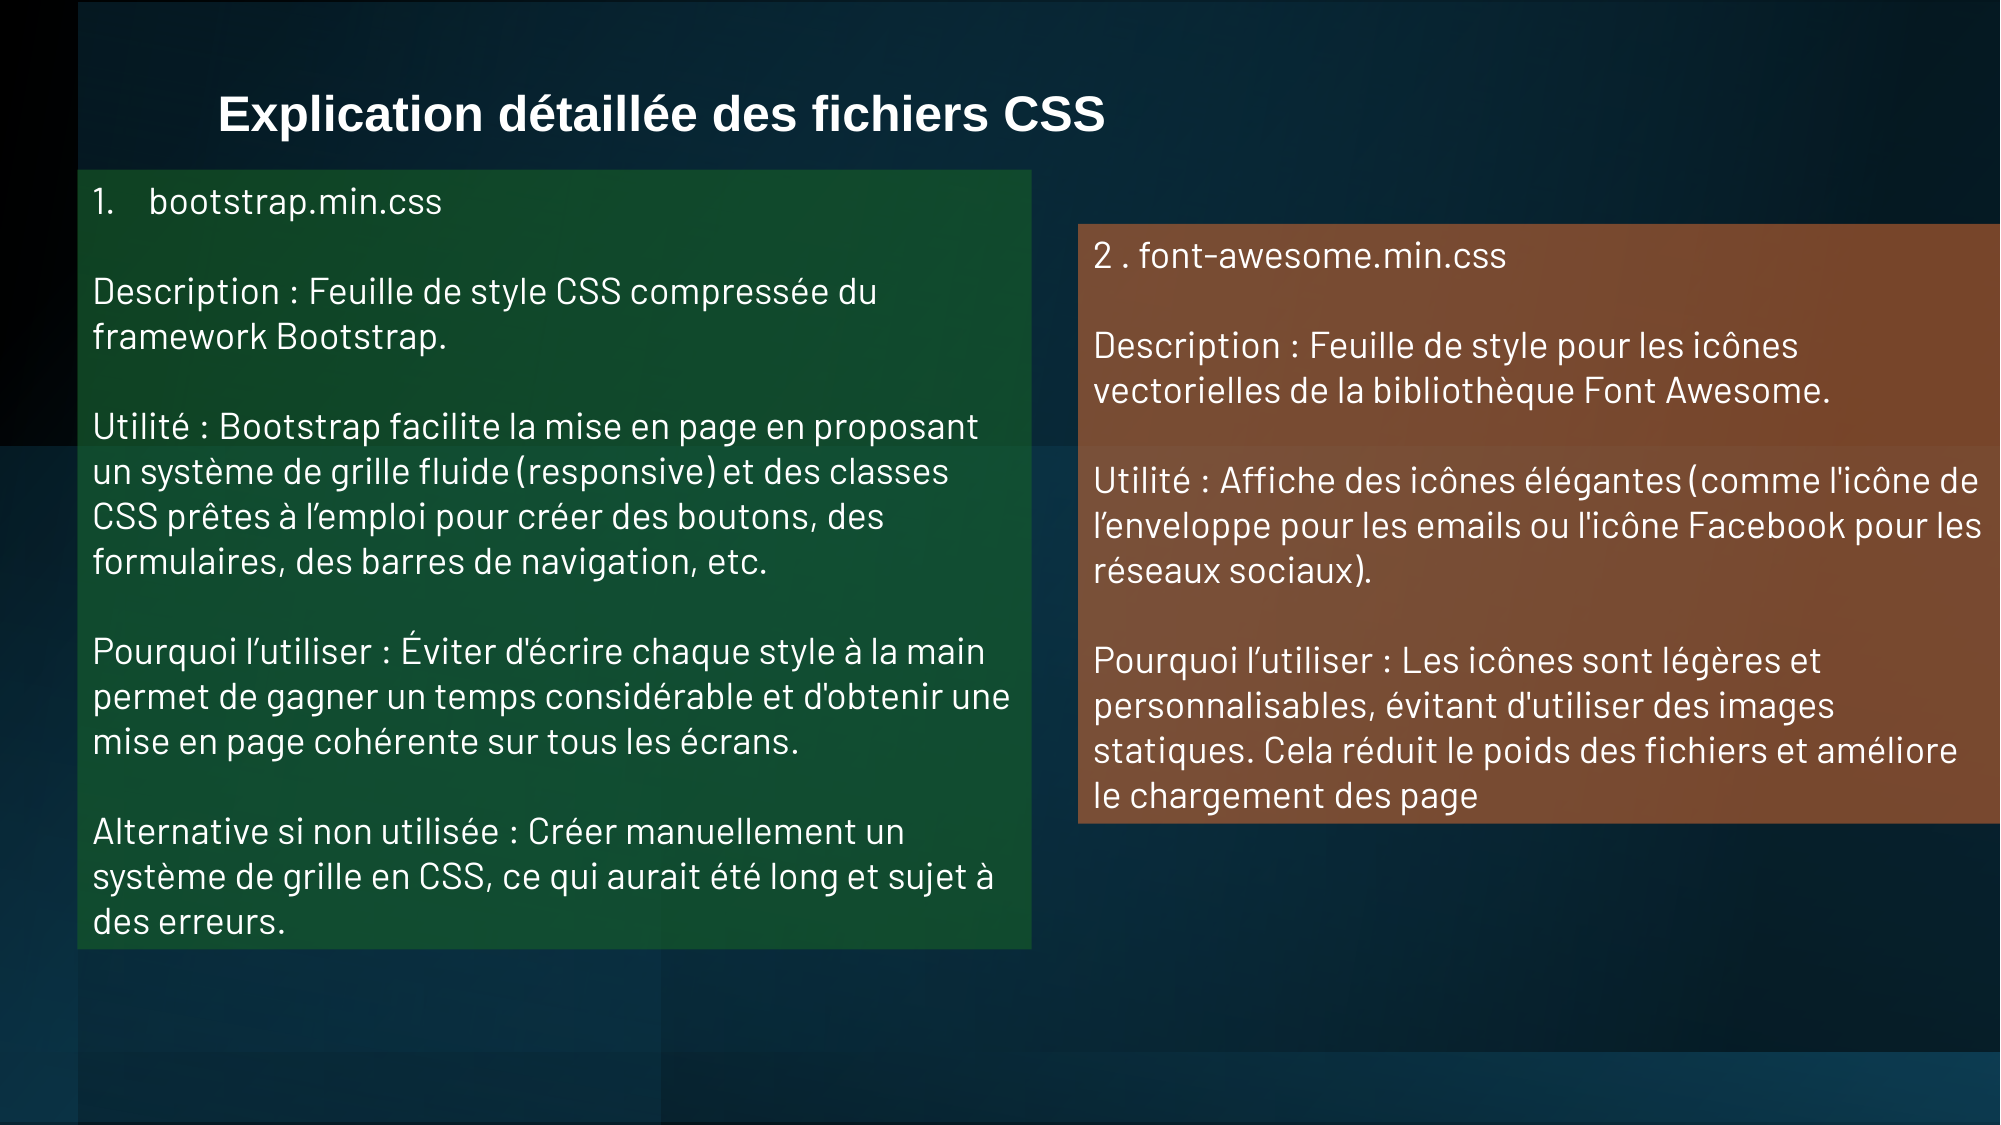

Explication détaillée des fichiers CSS
bootstrap.min.css

Description : Feuille de style CSS compressée du framework Bootstrap.

Utilité : Bootstrap facilite la mise en page en proposant un système de grille fluide (responsive) et des classes CSS prêtes à l’emploi pour créer des boutons, des formulaires, des barres de navigation, etc.

Pourquoi l’utiliser : Éviter d'écrire chaque style à la main permet de gagner un temps considérable et d'obtenir une mise en page cohérente sur tous les écrans.

Alternative si non utilisée : Créer manuellement un système de grille en CSS, ce qui aurait été long et sujet à des erreurs.
2 . font-awesome.min.css

Description : Feuille de style pour les icônes vectorielles de la bibliothèque Font Awesome.

Utilité : Affiche des icônes élégantes (comme l'icône de l’enveloppe pour les emails ou l'icône Facebook pour les réseaux sociaux).

Pourquoi l’utiliser : Les icônes sont légères et personnalisables, évitant d'utiliser des images statiques. Cela réduit le poids des fichiers et améliore le chargement des page

#